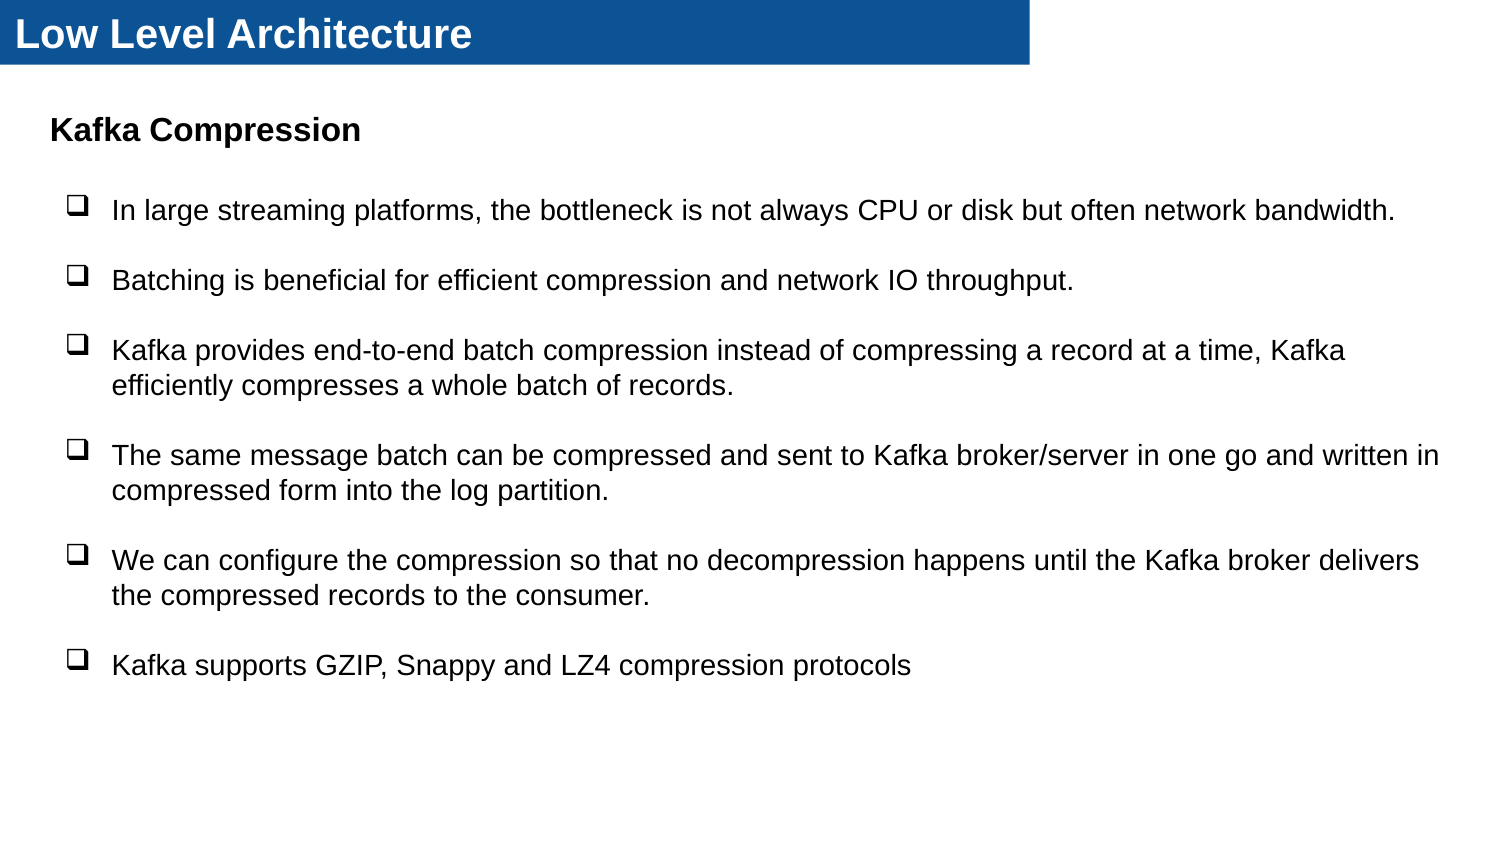

Low Level Architecture

Kafka Compression
In large streaming platforms, the bottleneck is not always CPU or disk but often network bandwidth.

Batching is beneficial for efficient compression and network IO throughput.

Kafka provides end-to-end batch compression instead of compressing a record at a time, Kafka efficiently compresses a whole batch of records.

The same message batch can be compressed and sent to Kafka broker/server in one go and written in compressed form into the log partition.

We can configure the compression so that no decompression happens until the Kafka broker delivers the compressed records to the consumer.

Kafka supports GZIP, Snappy and LZ4 compression protocols